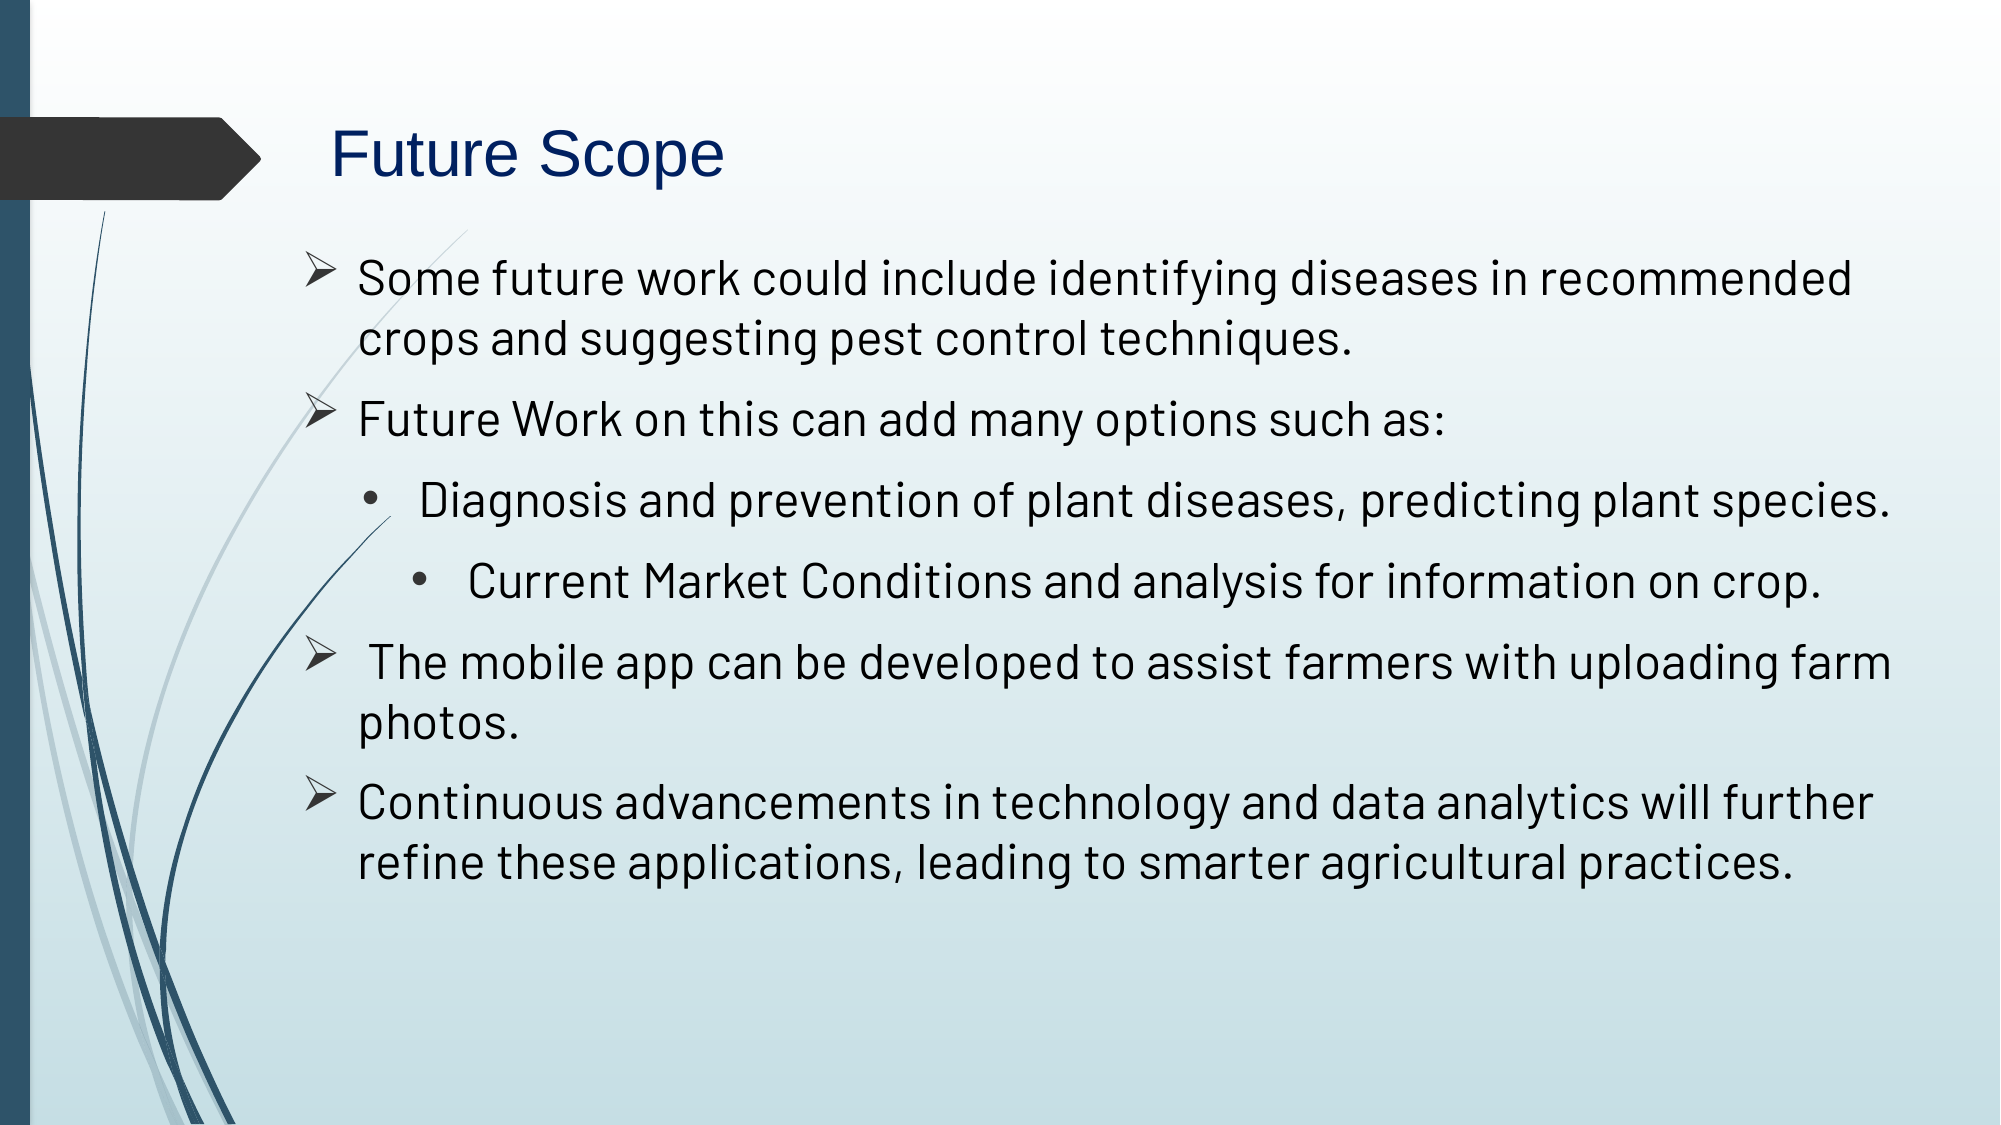

# Future Scope
Some future work could include identifying diseases in recommended crops and suggesting pest control techniques.
Future Work on this can add many options such as:
Diagnosis and prevention of plant diseases, predicting plant species.
Current Market Conditions and analysis for information on crop.
 The mobile app can be developed to assist farmers with uploading farm photos.
Continuous advancements in technology and data analytics will further refine these applications, leading to smarter agricultural practices.